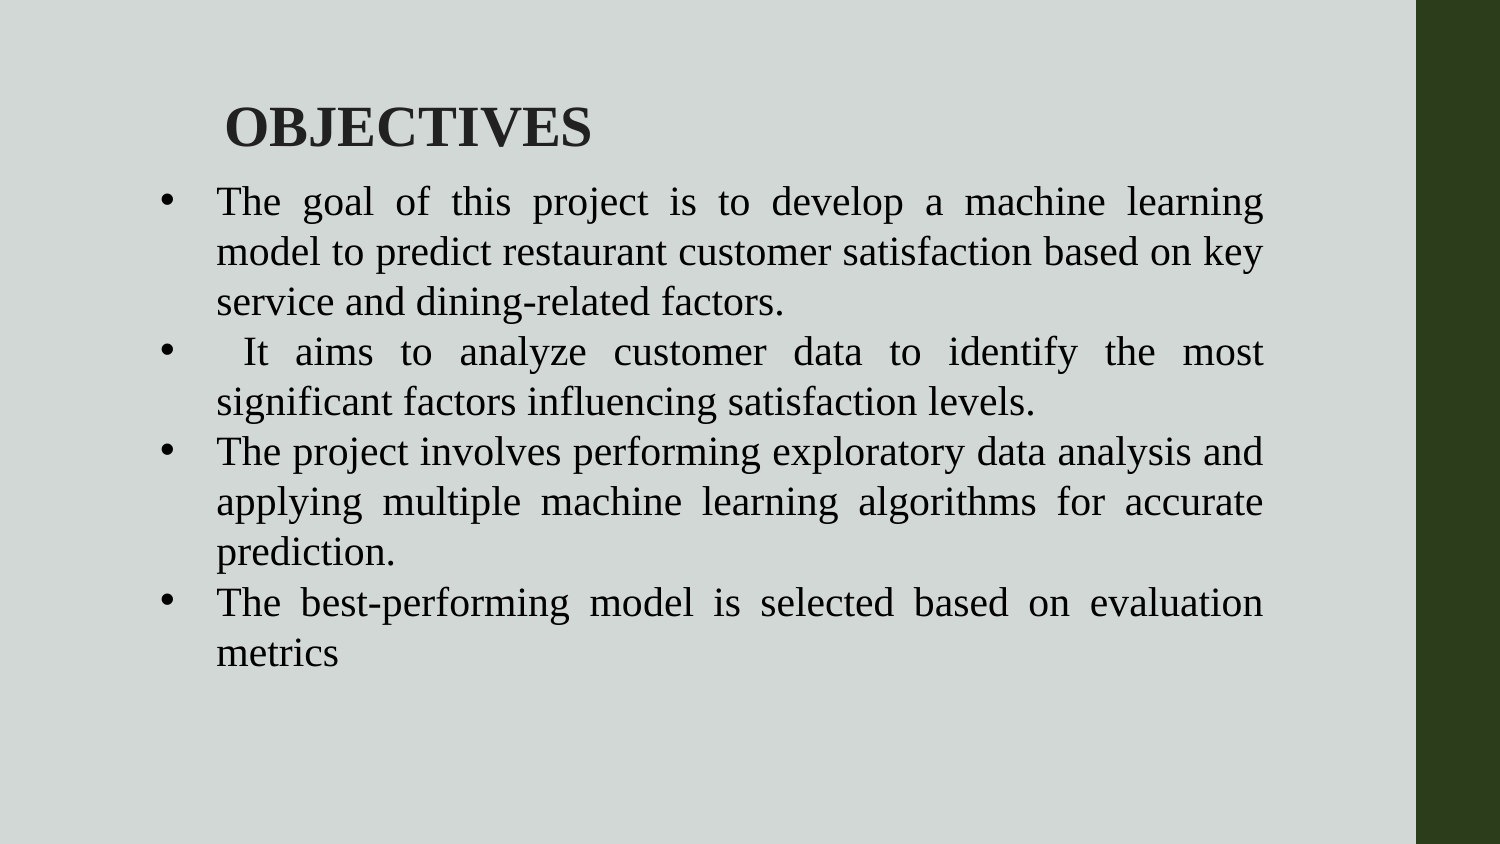

OBJECTIVES
The goal of this project is to develop a machine learning model to predict restaurant customer satisfaction based on key service and dining-related factors.
 It aims to analyze customer data to identify the most significant factors influencing satisfaction levels.
The project involves performing exploratory data analysis and applying multiple machine learning algorithms for accurate prediction.
The best-performing model is selected based on evaluation metrics